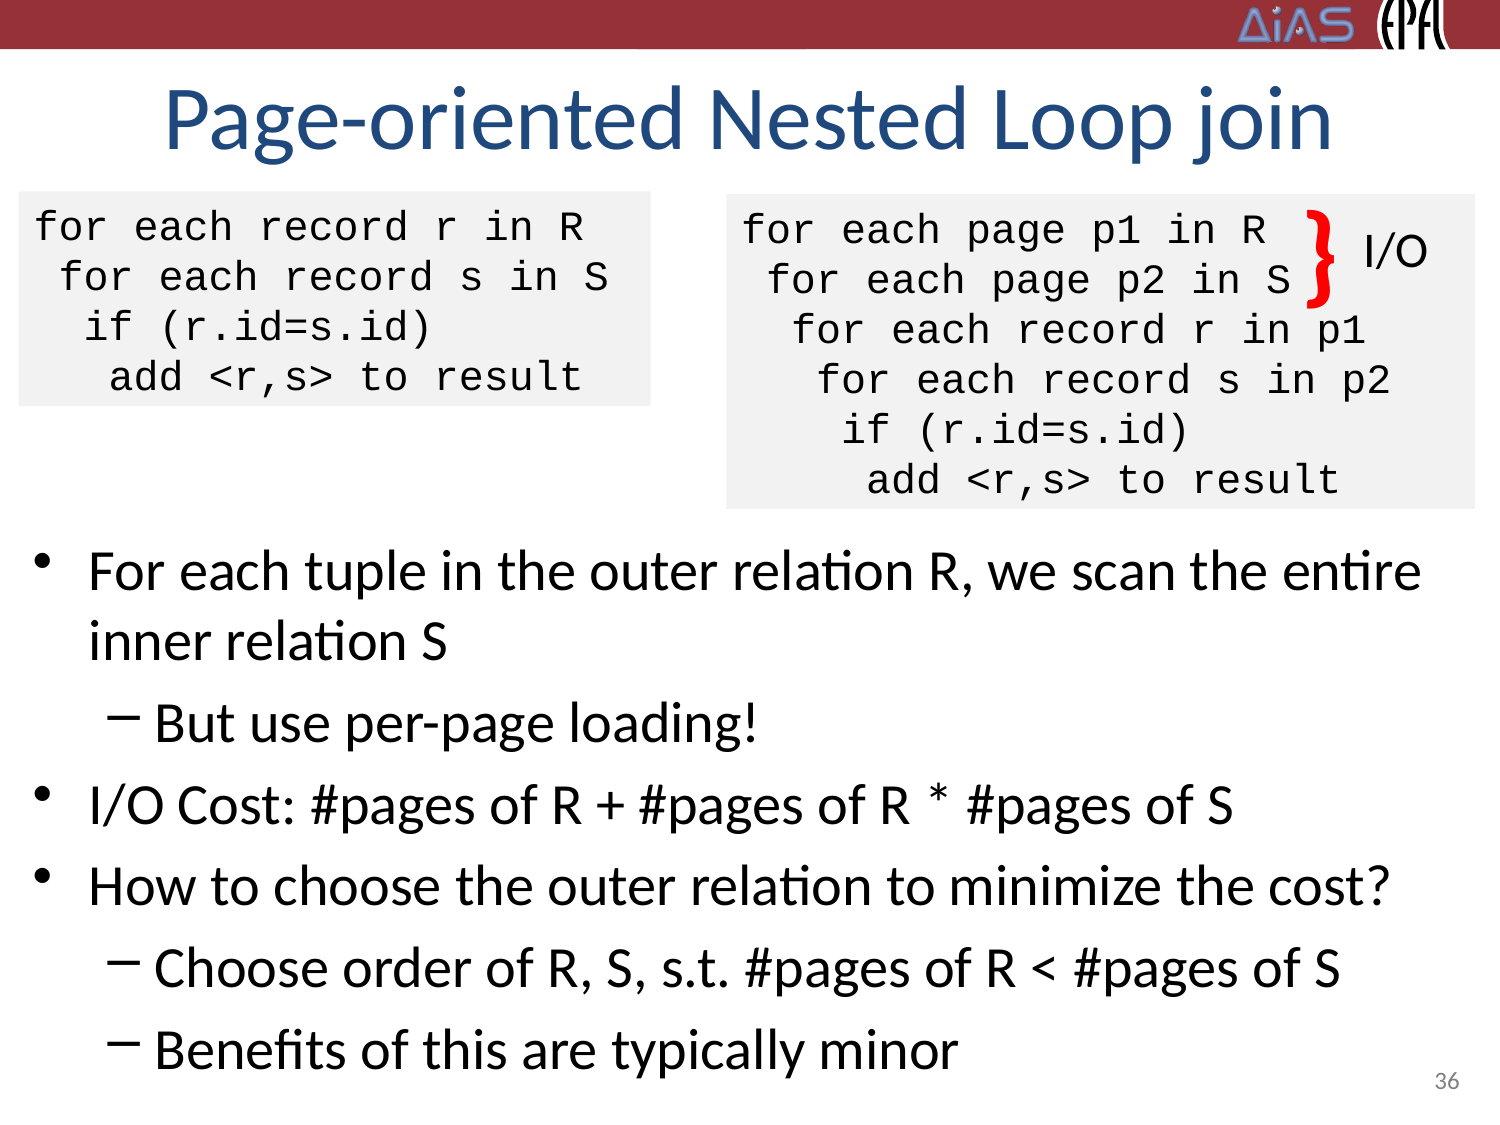

# Page-oriented Nested Loop join
}
for each record r in R
 for each record s in S
  if (r.id=s.id)
   add <r,s> to result
for each page p1 in R
 for each page p2 in S
  for each record r in p1
   for each record s in p2
    if (r.id=s.id)
     add <r,s> to result

For each tuple in the outer relation R, we scan the entire inner relation S
But use per-page loading!
I/O Cost: #pages of R + #pages of R * #pages of S
How to choose the outer relation to minimize the cost?
Choose order of R, S, s.t. #pages of R < #pages of S
Benefits of this are typically minor
I/O
36